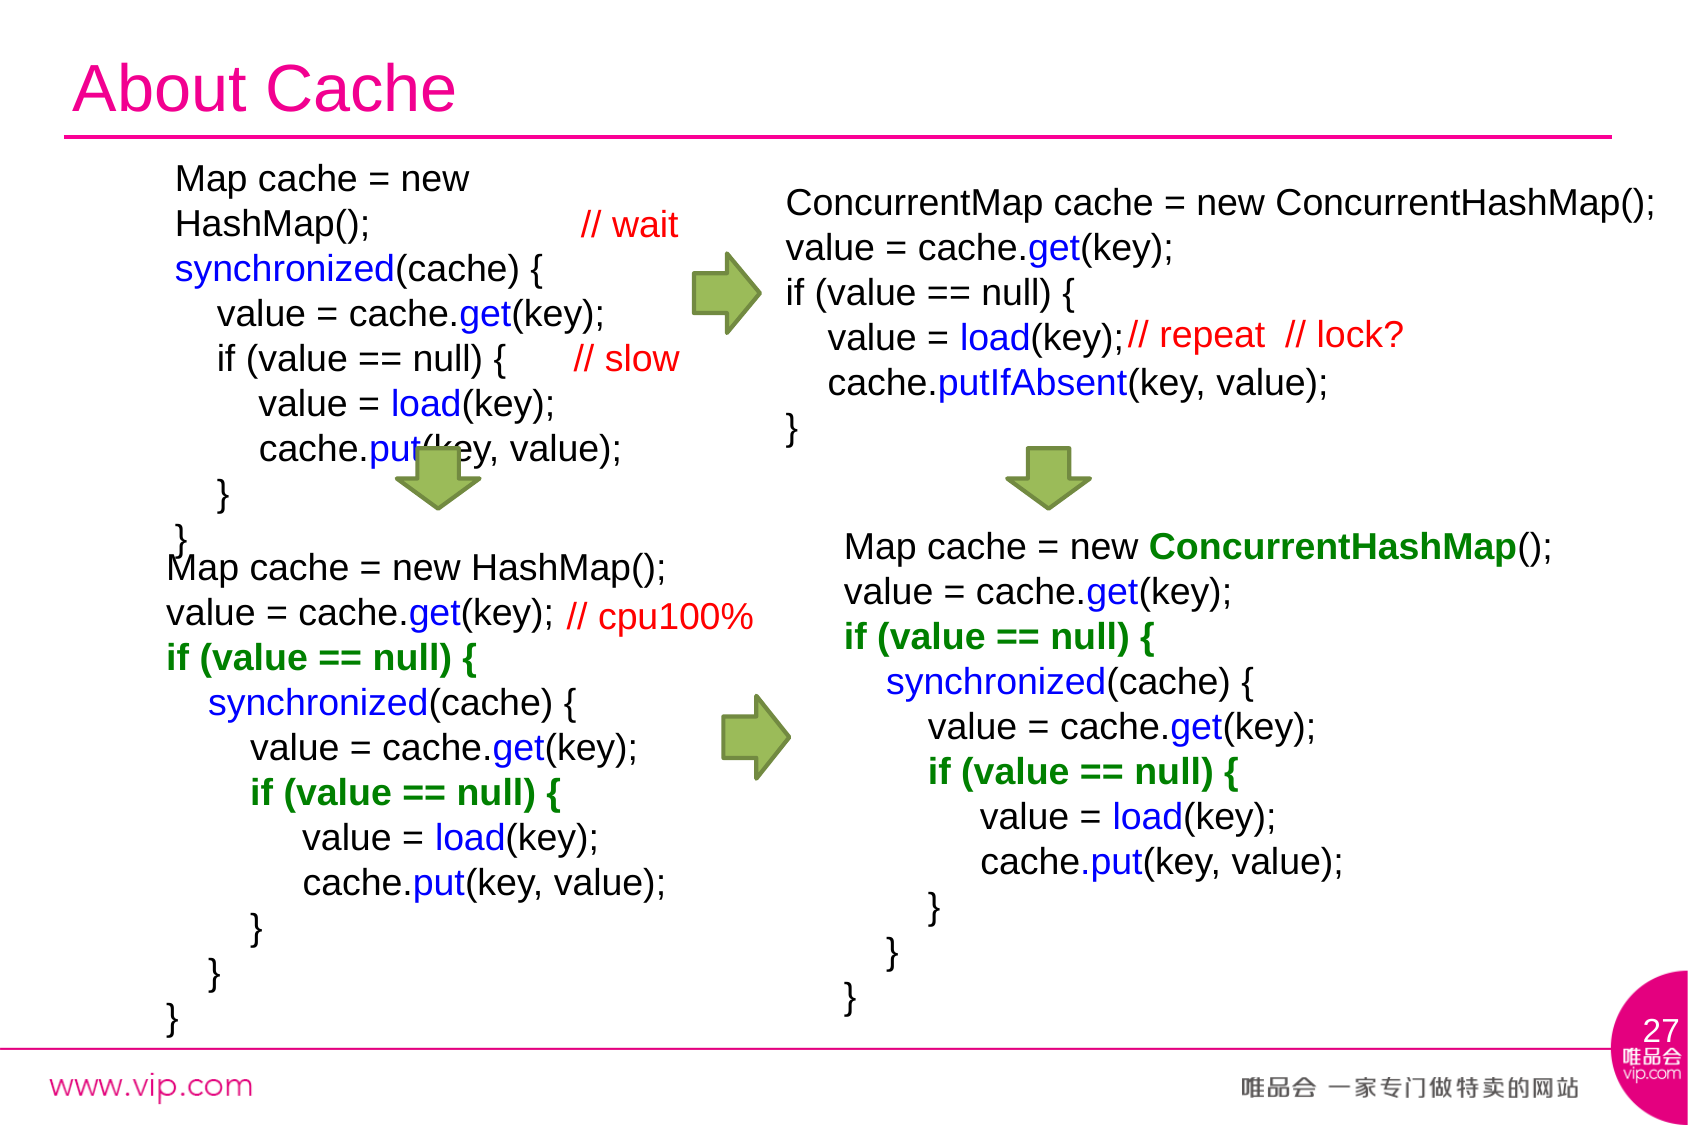

# About Cache
Map cache = new HashMap();
synchronized(cache) {
    value = cache.get(key);
    if (value == null) {
        value = load(key);
        cache.put(key, value);
    }
}
ConcurrentMap cache = new ConcurrentHashMap();
value = cache.get(key);
if (value == null) {
    value = load(key);
    cache.putIfAbsent(key, value);
}
// wait

// repeat
// lock?
// slow

Map cache = new ConcurrentHashMap();
value = cache.get(key);
if (value == null) {
    synchronized(cache) {
        value = cache.get(key);
        if (value == null) {
             value = load(key);
             cache.put(key, value);
        }
    }
}
Map cache = new HashMap();
value = cache.get(key);
if (value == null) {
    synchronized(cache) {
        value = cache.get(key);
        if (value == null) {
             value = load(key);
             cache.put(key, value);
        }
    }
}
// cpu100%